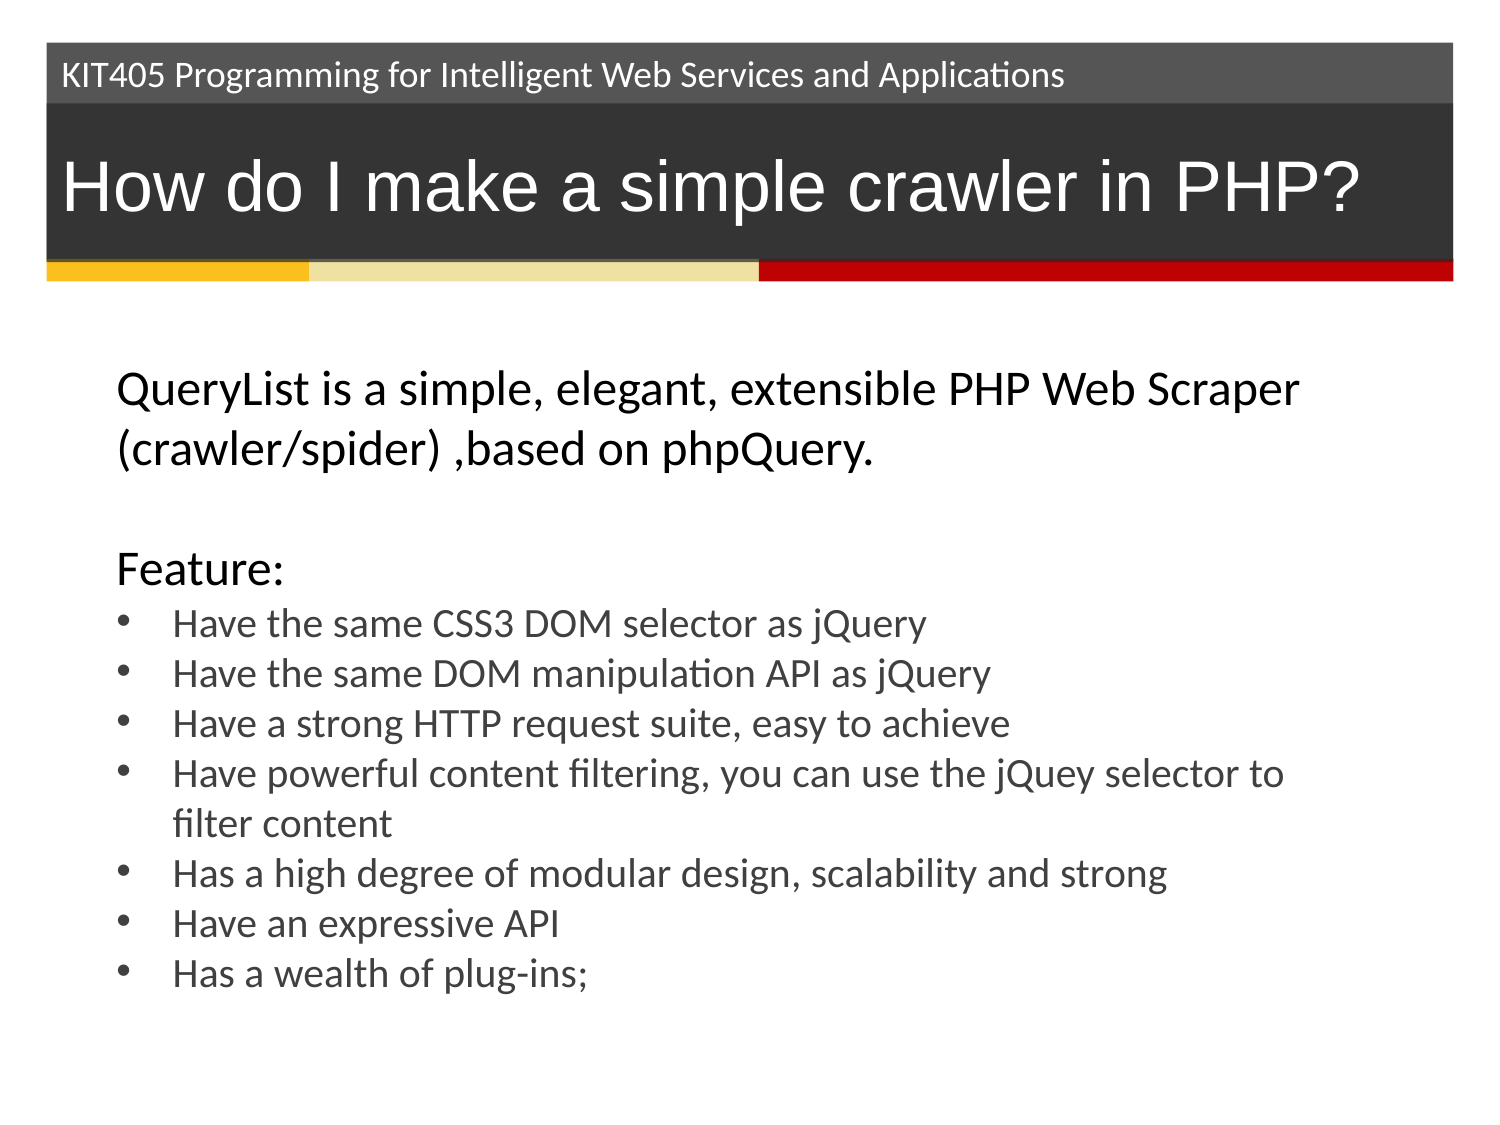

# How do I make a simple crawler in PHP?
QueryList is a simple, elegant, extensible PHP Web Scraper (crawler/spider) ,based on phpQuery.

Feature:
Have the same CSS3 DOM selector as jQuery
Have the same DOM manipulation API as jQuery
Have a strong HTTP request suite, easy to achieve
Have powerful content filtering, you can use the jQuey selector to filter content
Has a high degree of modular design, scalability and strong
Have an expressive API
Has a wealth of plug-ins;